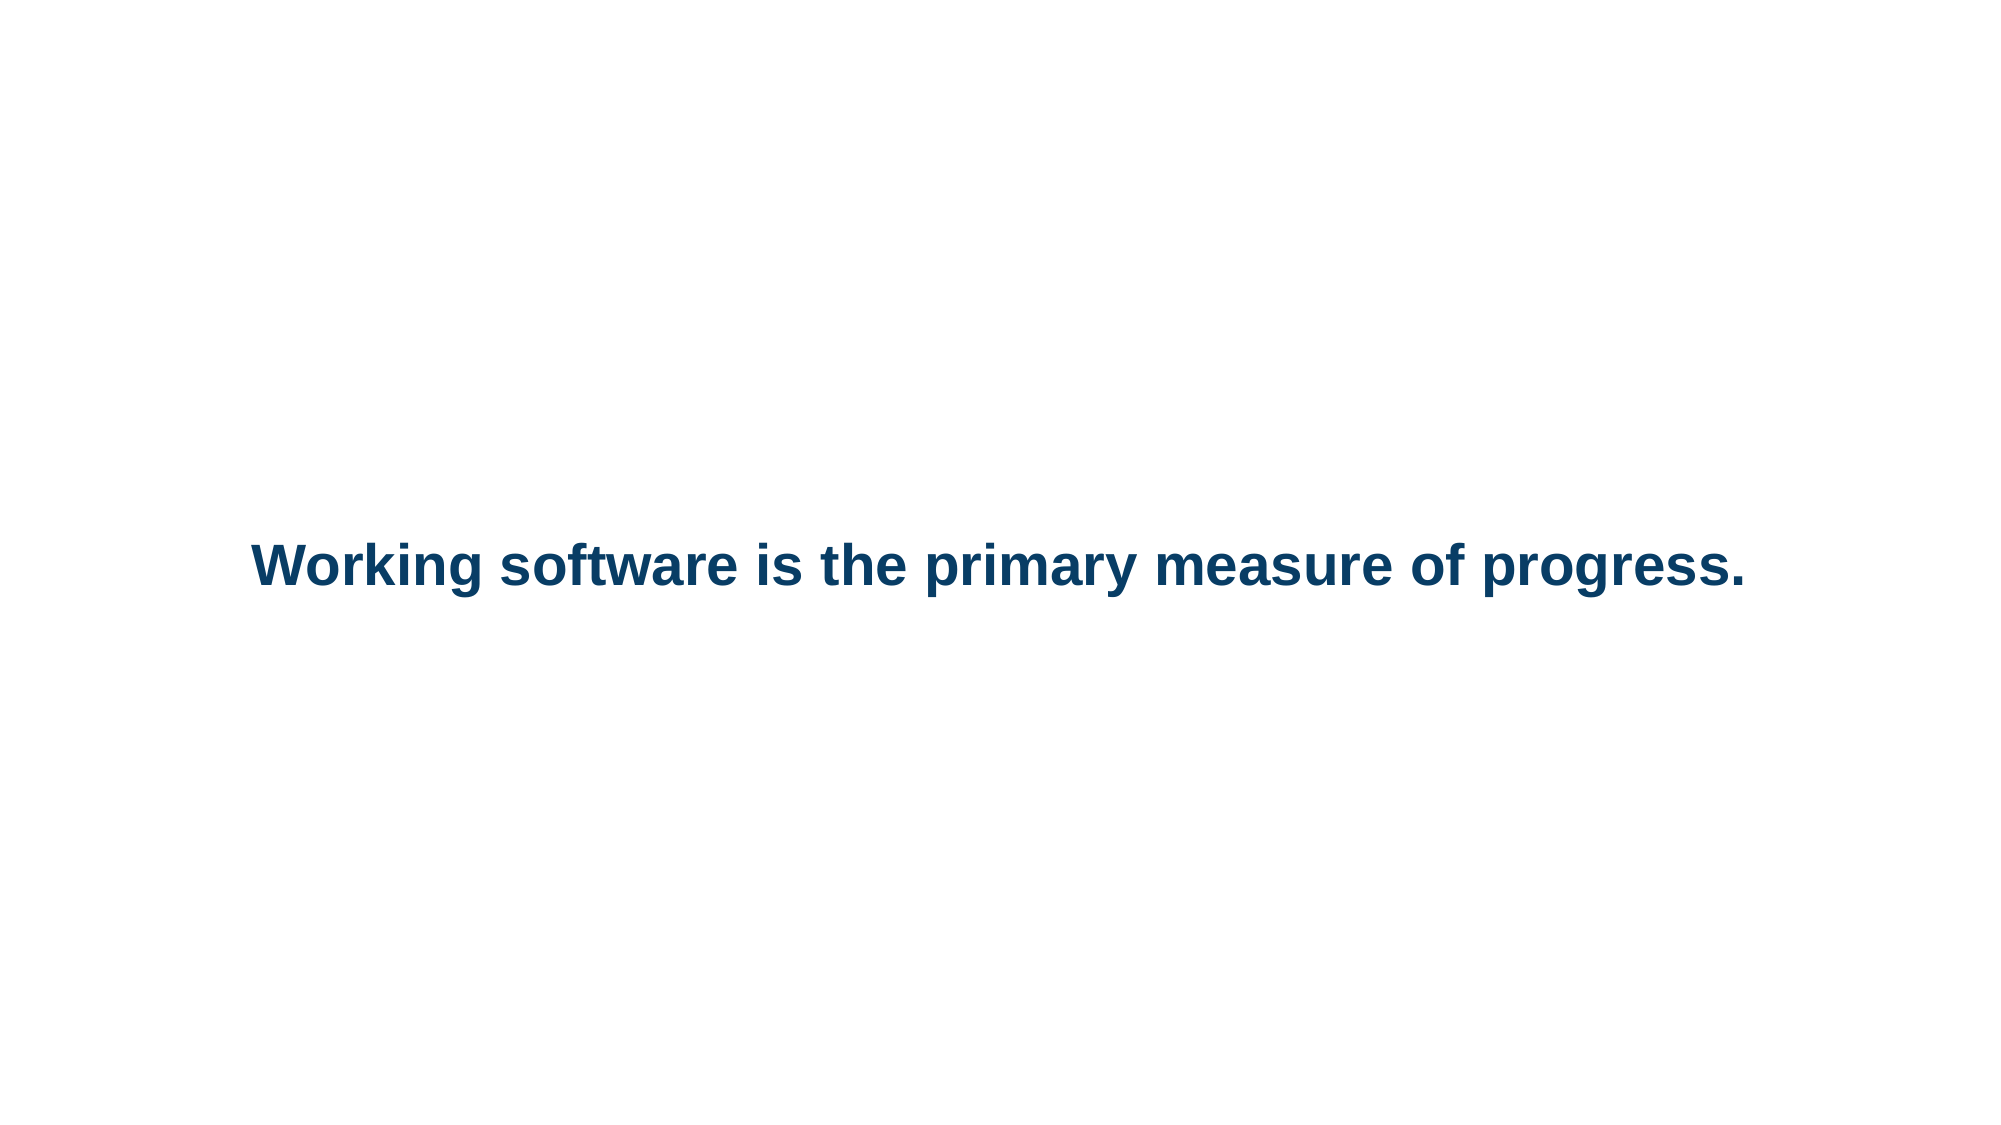

Working software is the primary measure of progress.